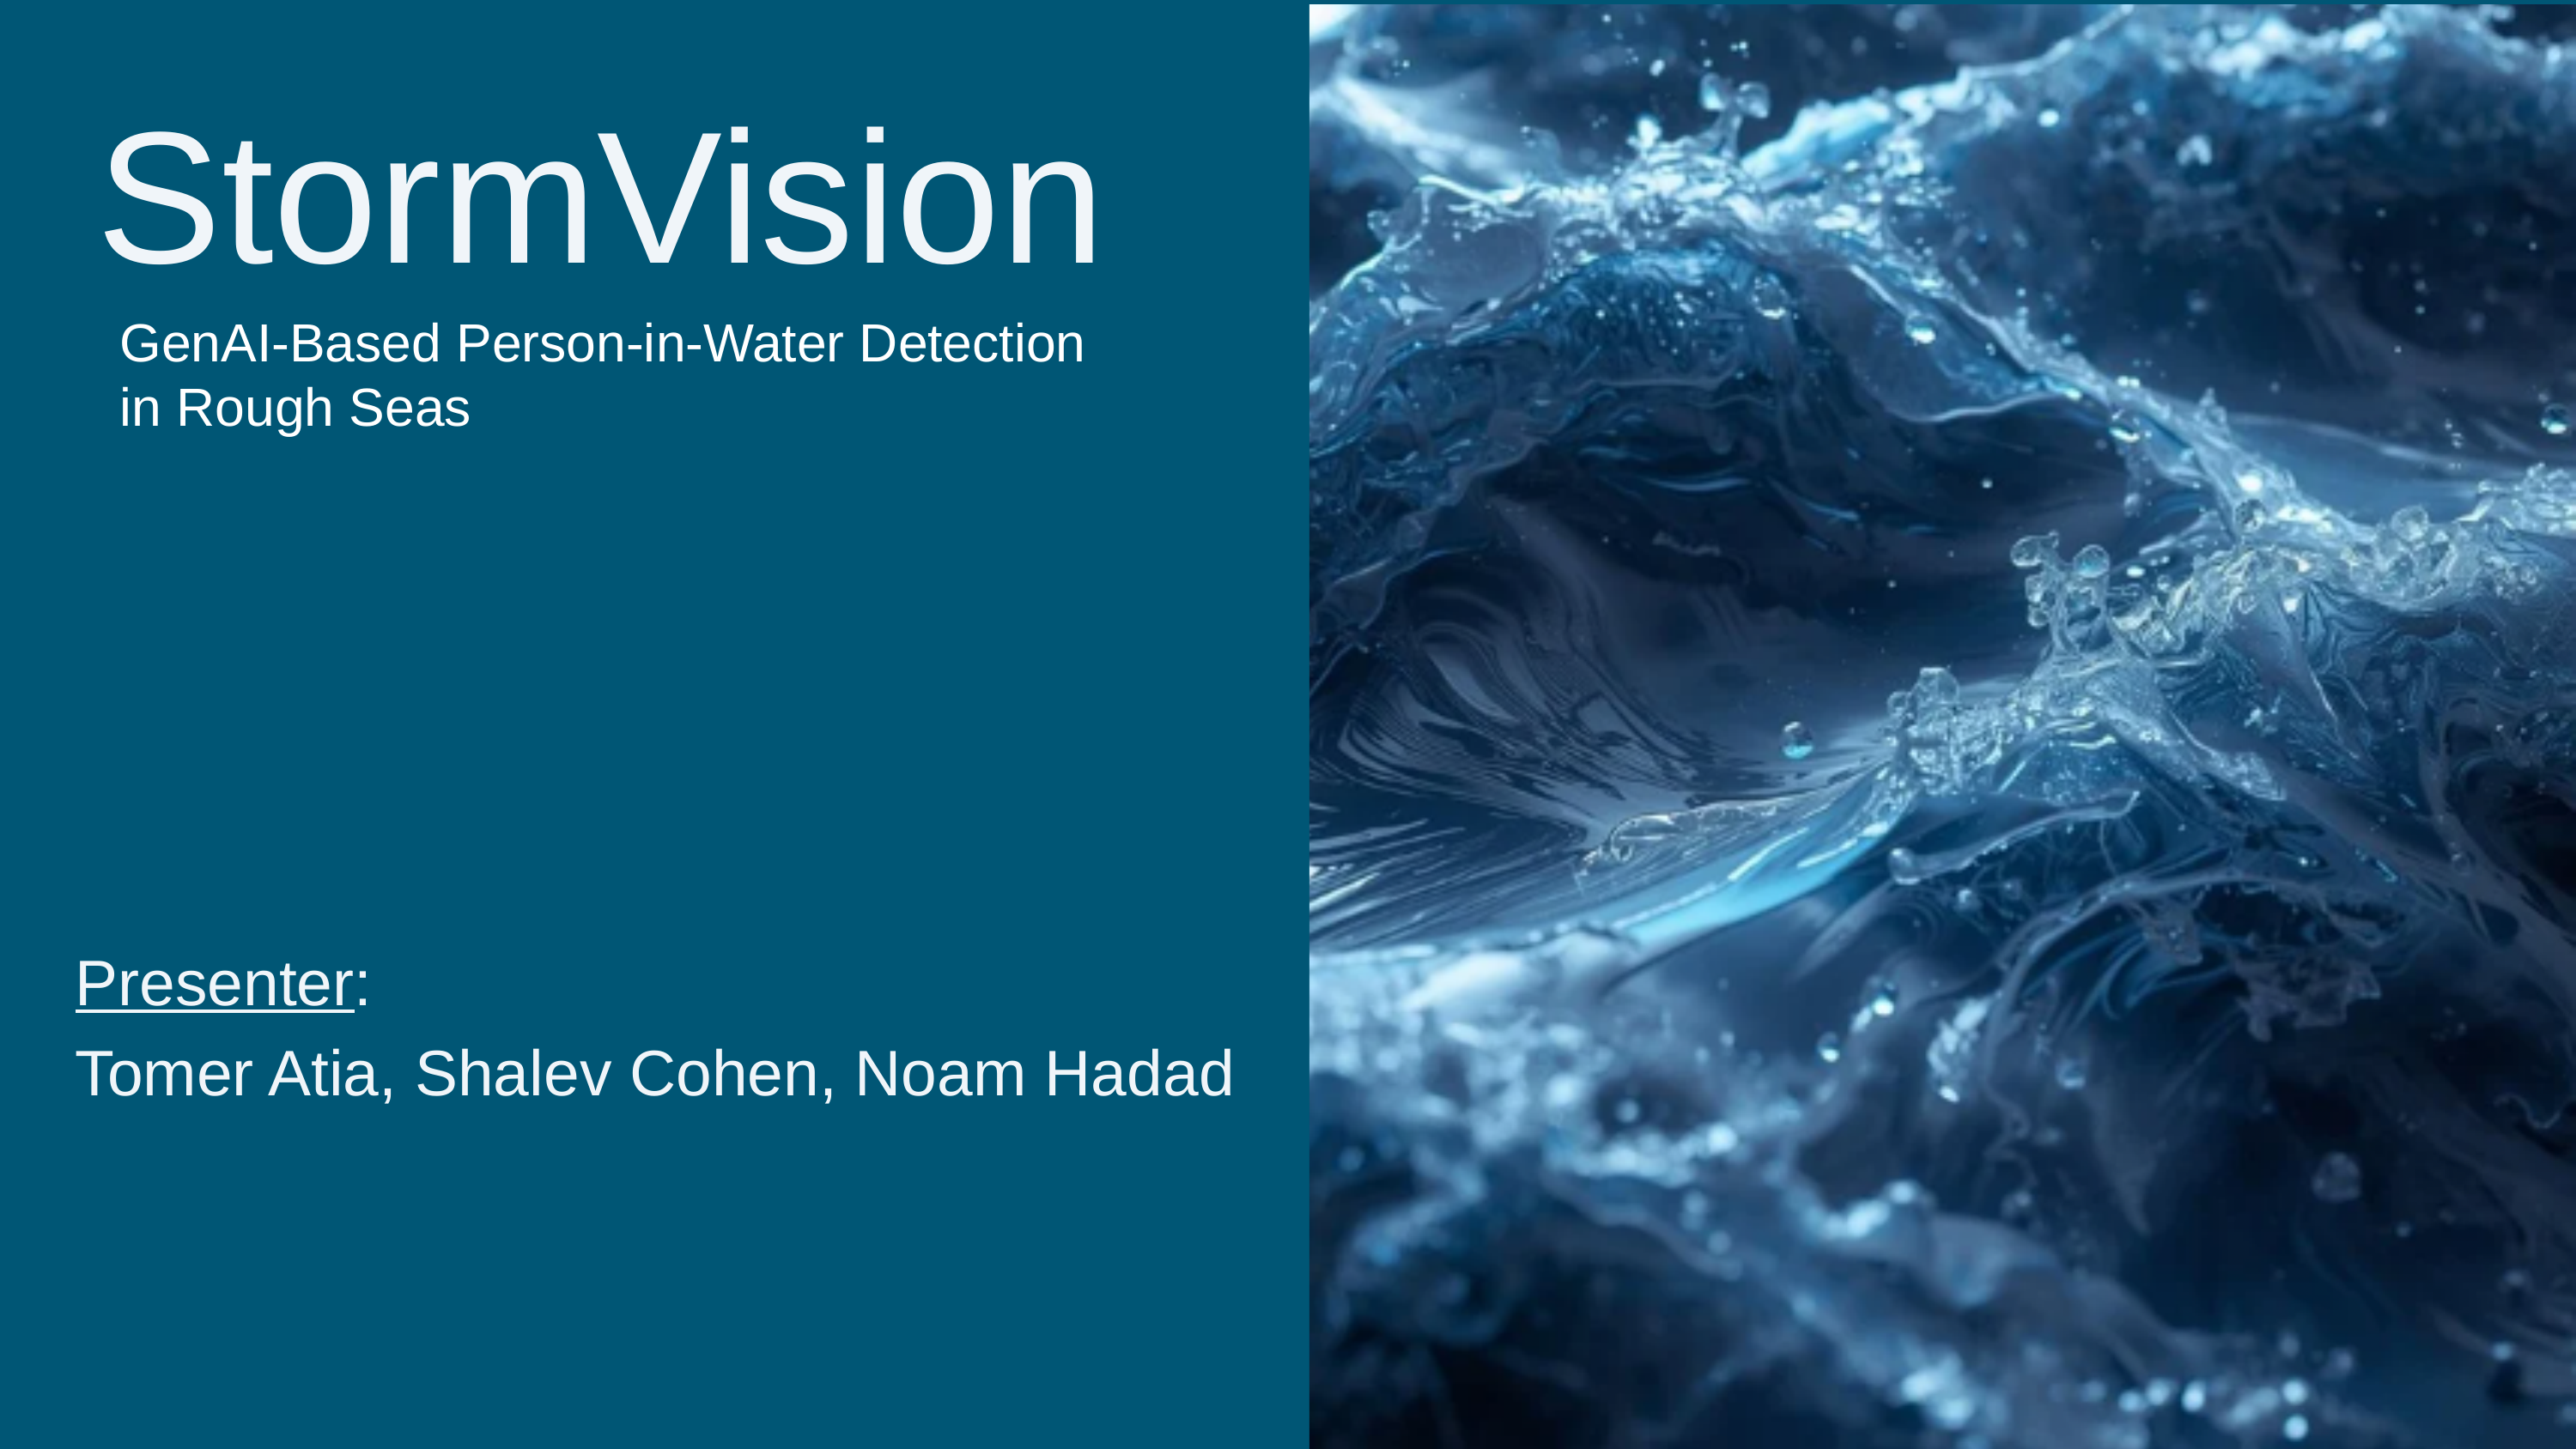

StormVision
Presenter:
Tomer Atia, Shalev Cohen, Noam Hadad

GenAI-Based Person-in-Water Detection in Rough Seas